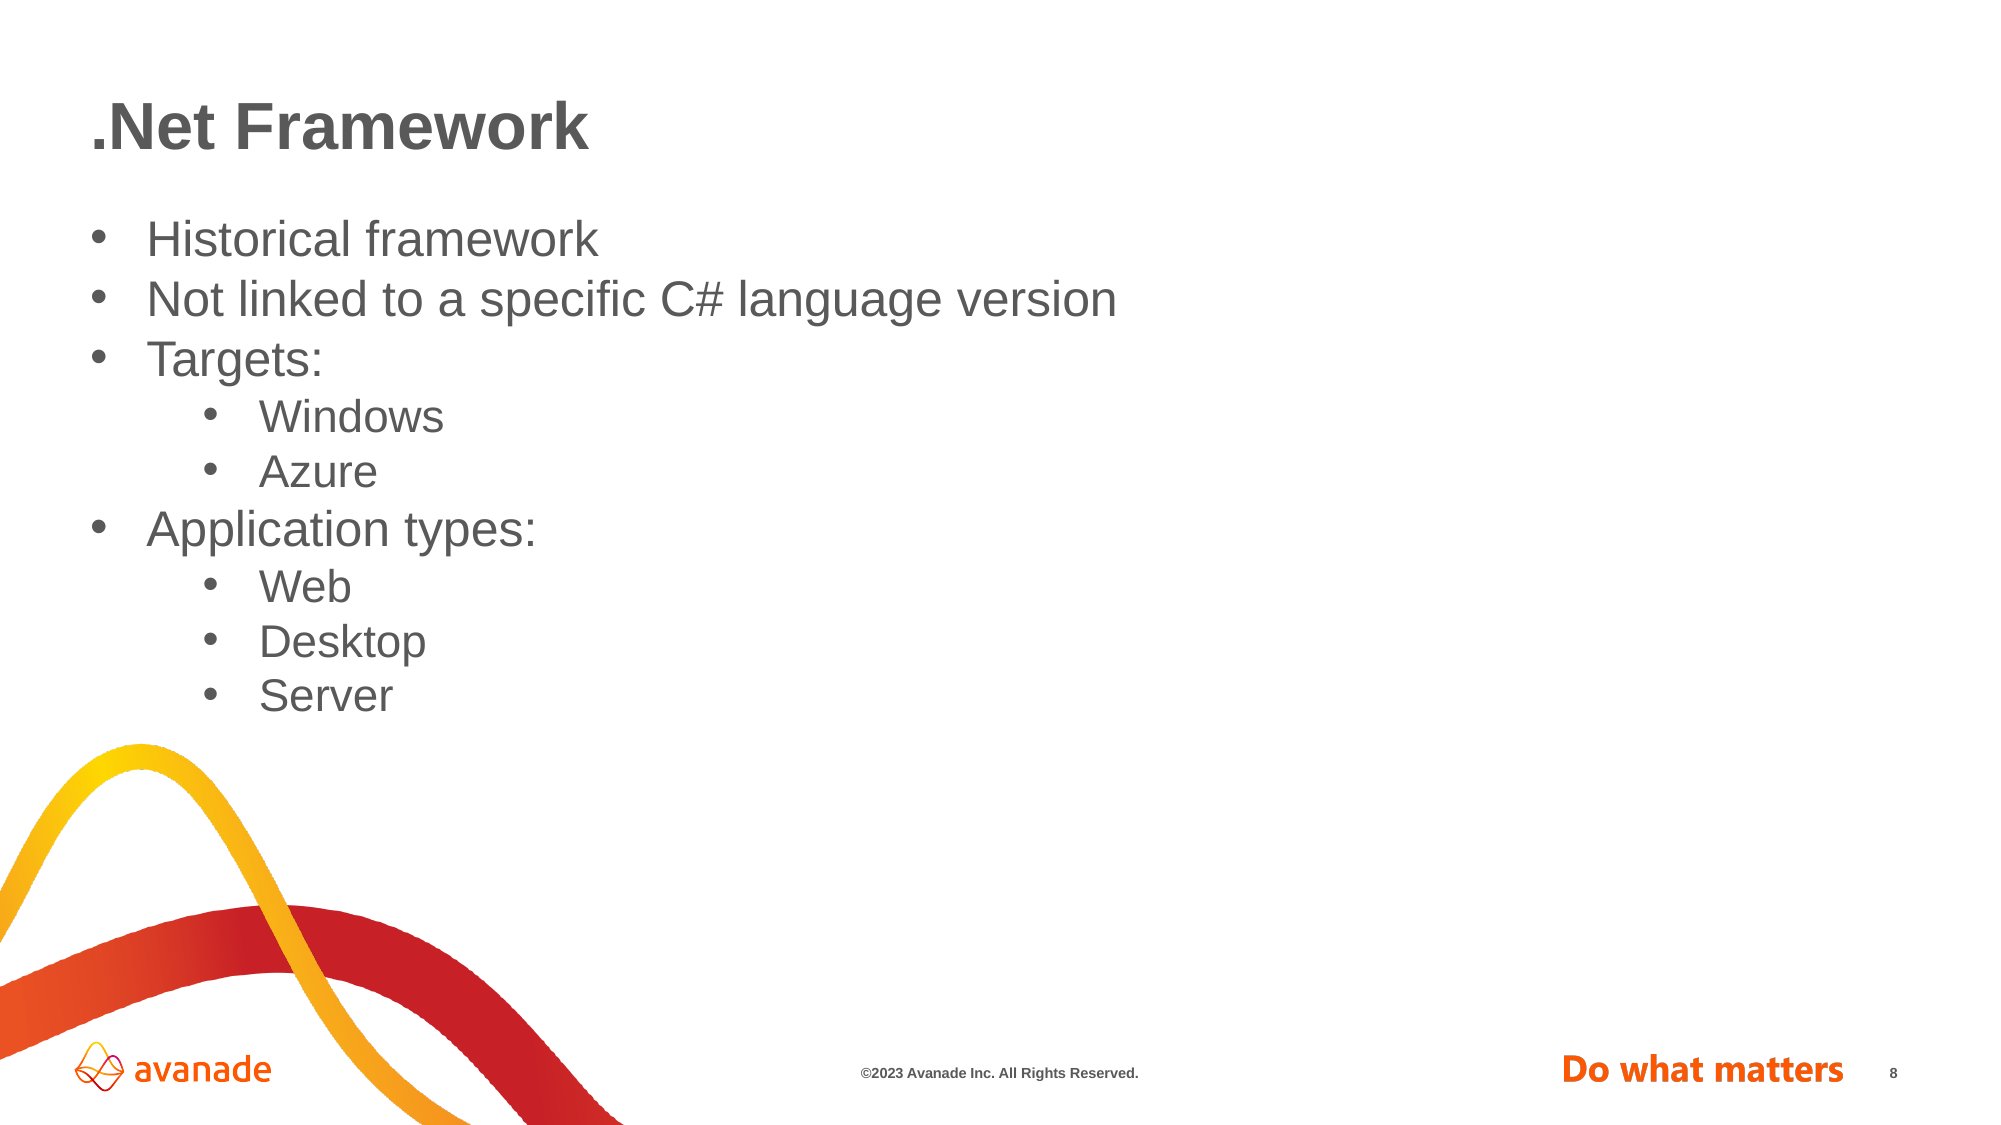

# .Net Framework
Historical framework
Not linked to a specific C# language version
Targets:
Windows
Azure
Application types:
Web
Desktop
Server
8